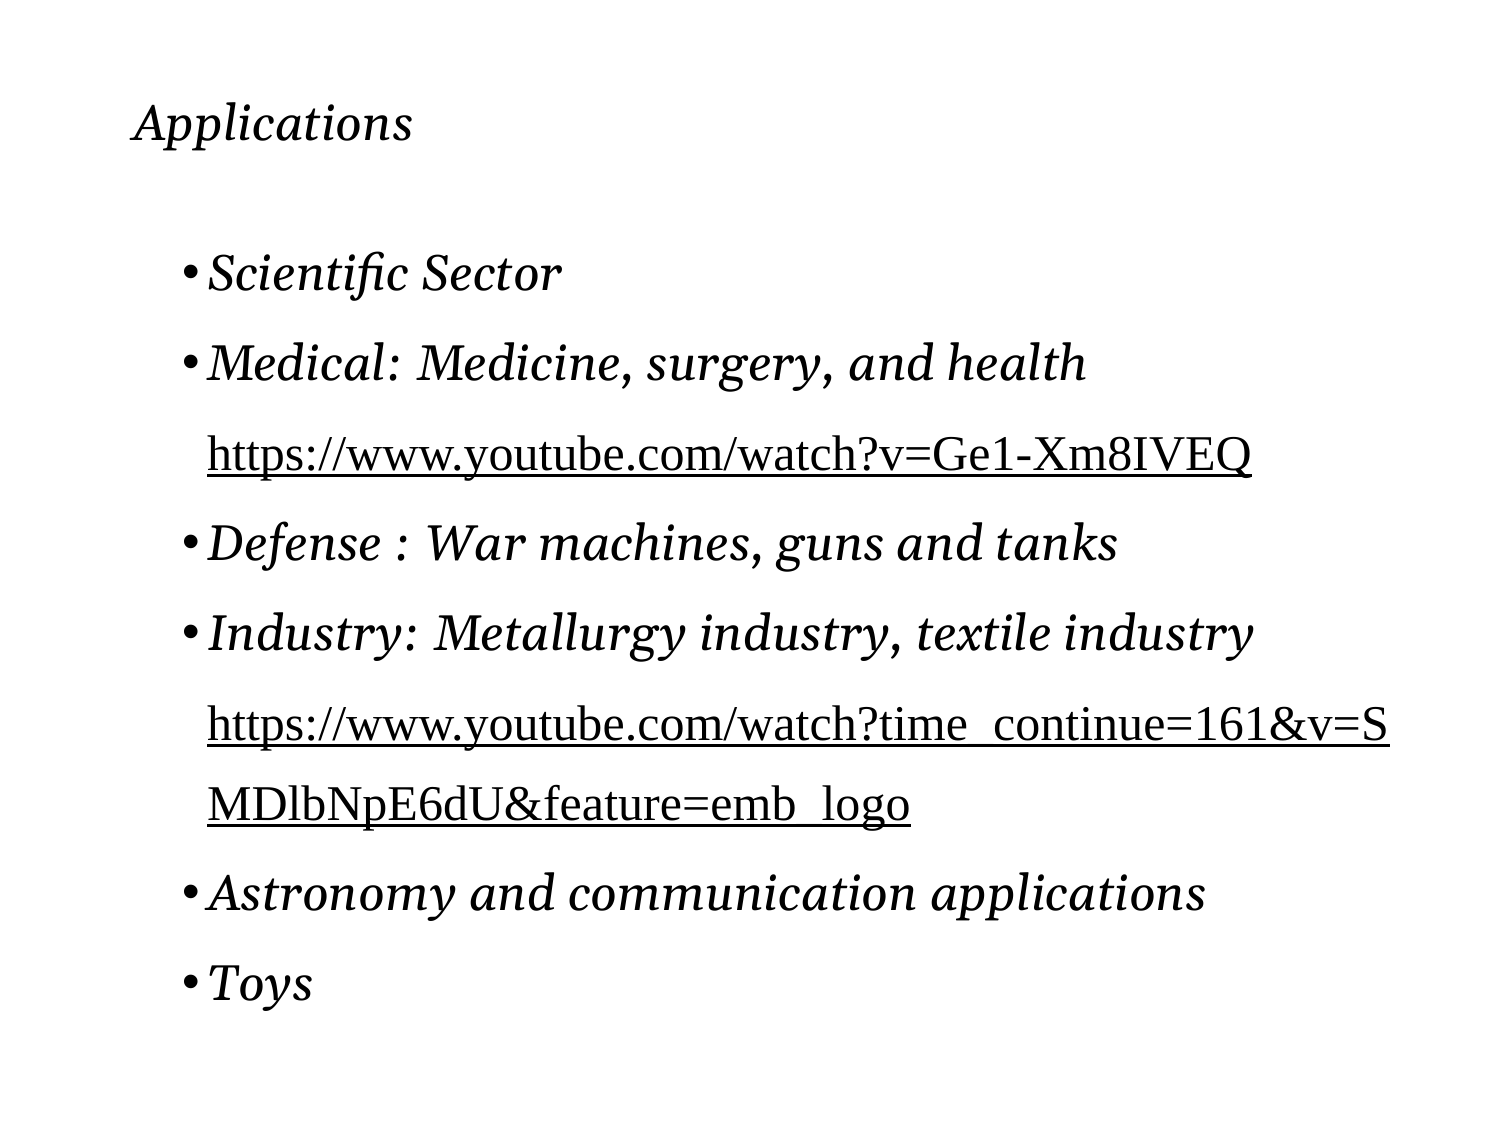

Applications

Scientific Sector
Medical: Medicine, surgery, and health
https://www.youtube.com/watch?v=Ge1-Xm8IVEQ
Defense : War machines, guns and tanks
Industry: Metallurgy industry, textile industry
https://www.youtube.com/watch?time_continue=161&v=SMDlbNpE6dU&feature=emb_logo
Astronomy and communication applications
Toys